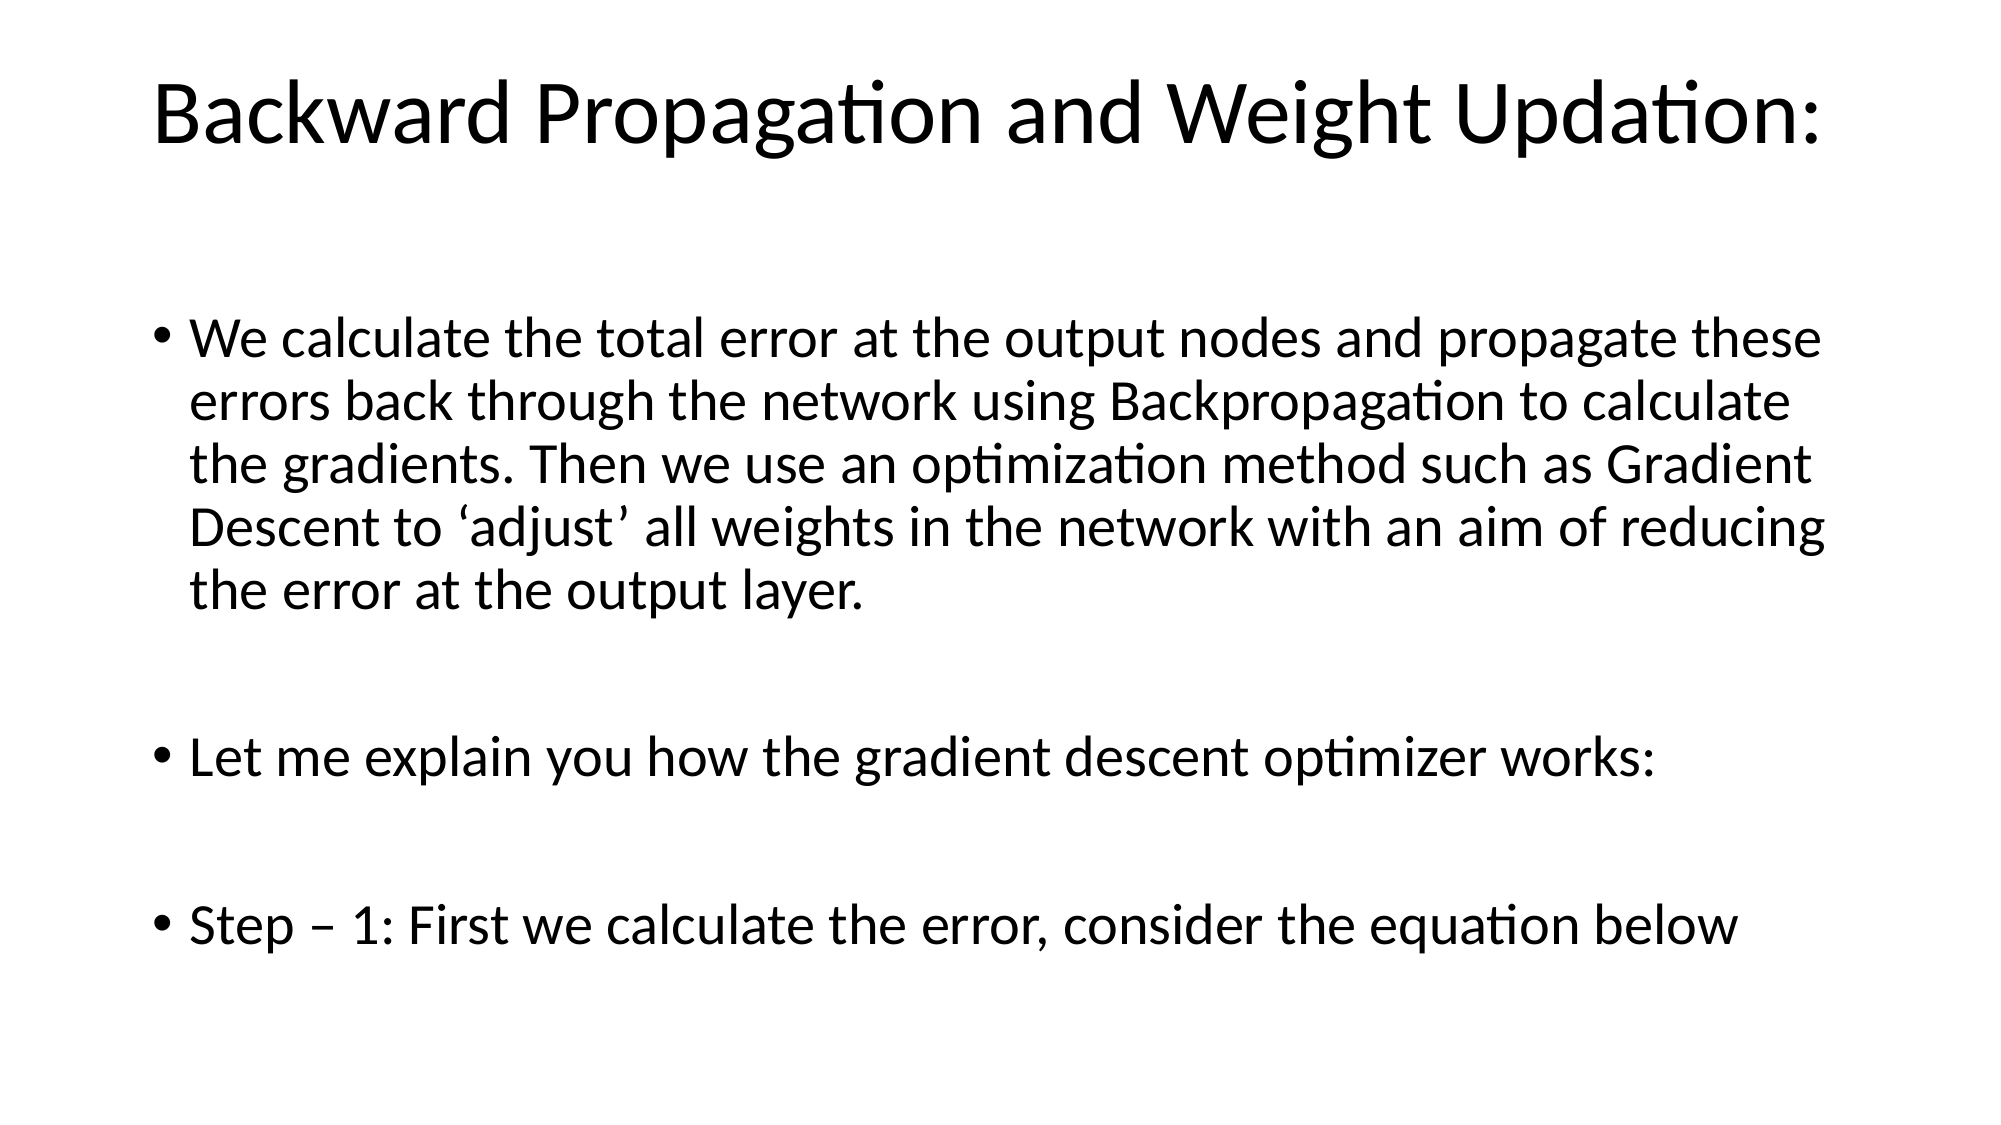

# Backward Propagation and Weight Updation:
We calculate the total error at the output nodes and propagate these errors back through the network using Backpropagation to calculate the gradients. Then we use an optimization method such as Gradient Descent to ‘adjust’ all weights in the network with an aim of reducing the error at the output layer.

Let me explain you how the gradient descent optimizer works:

Step – 1: First we calculate the error, consider the equation below